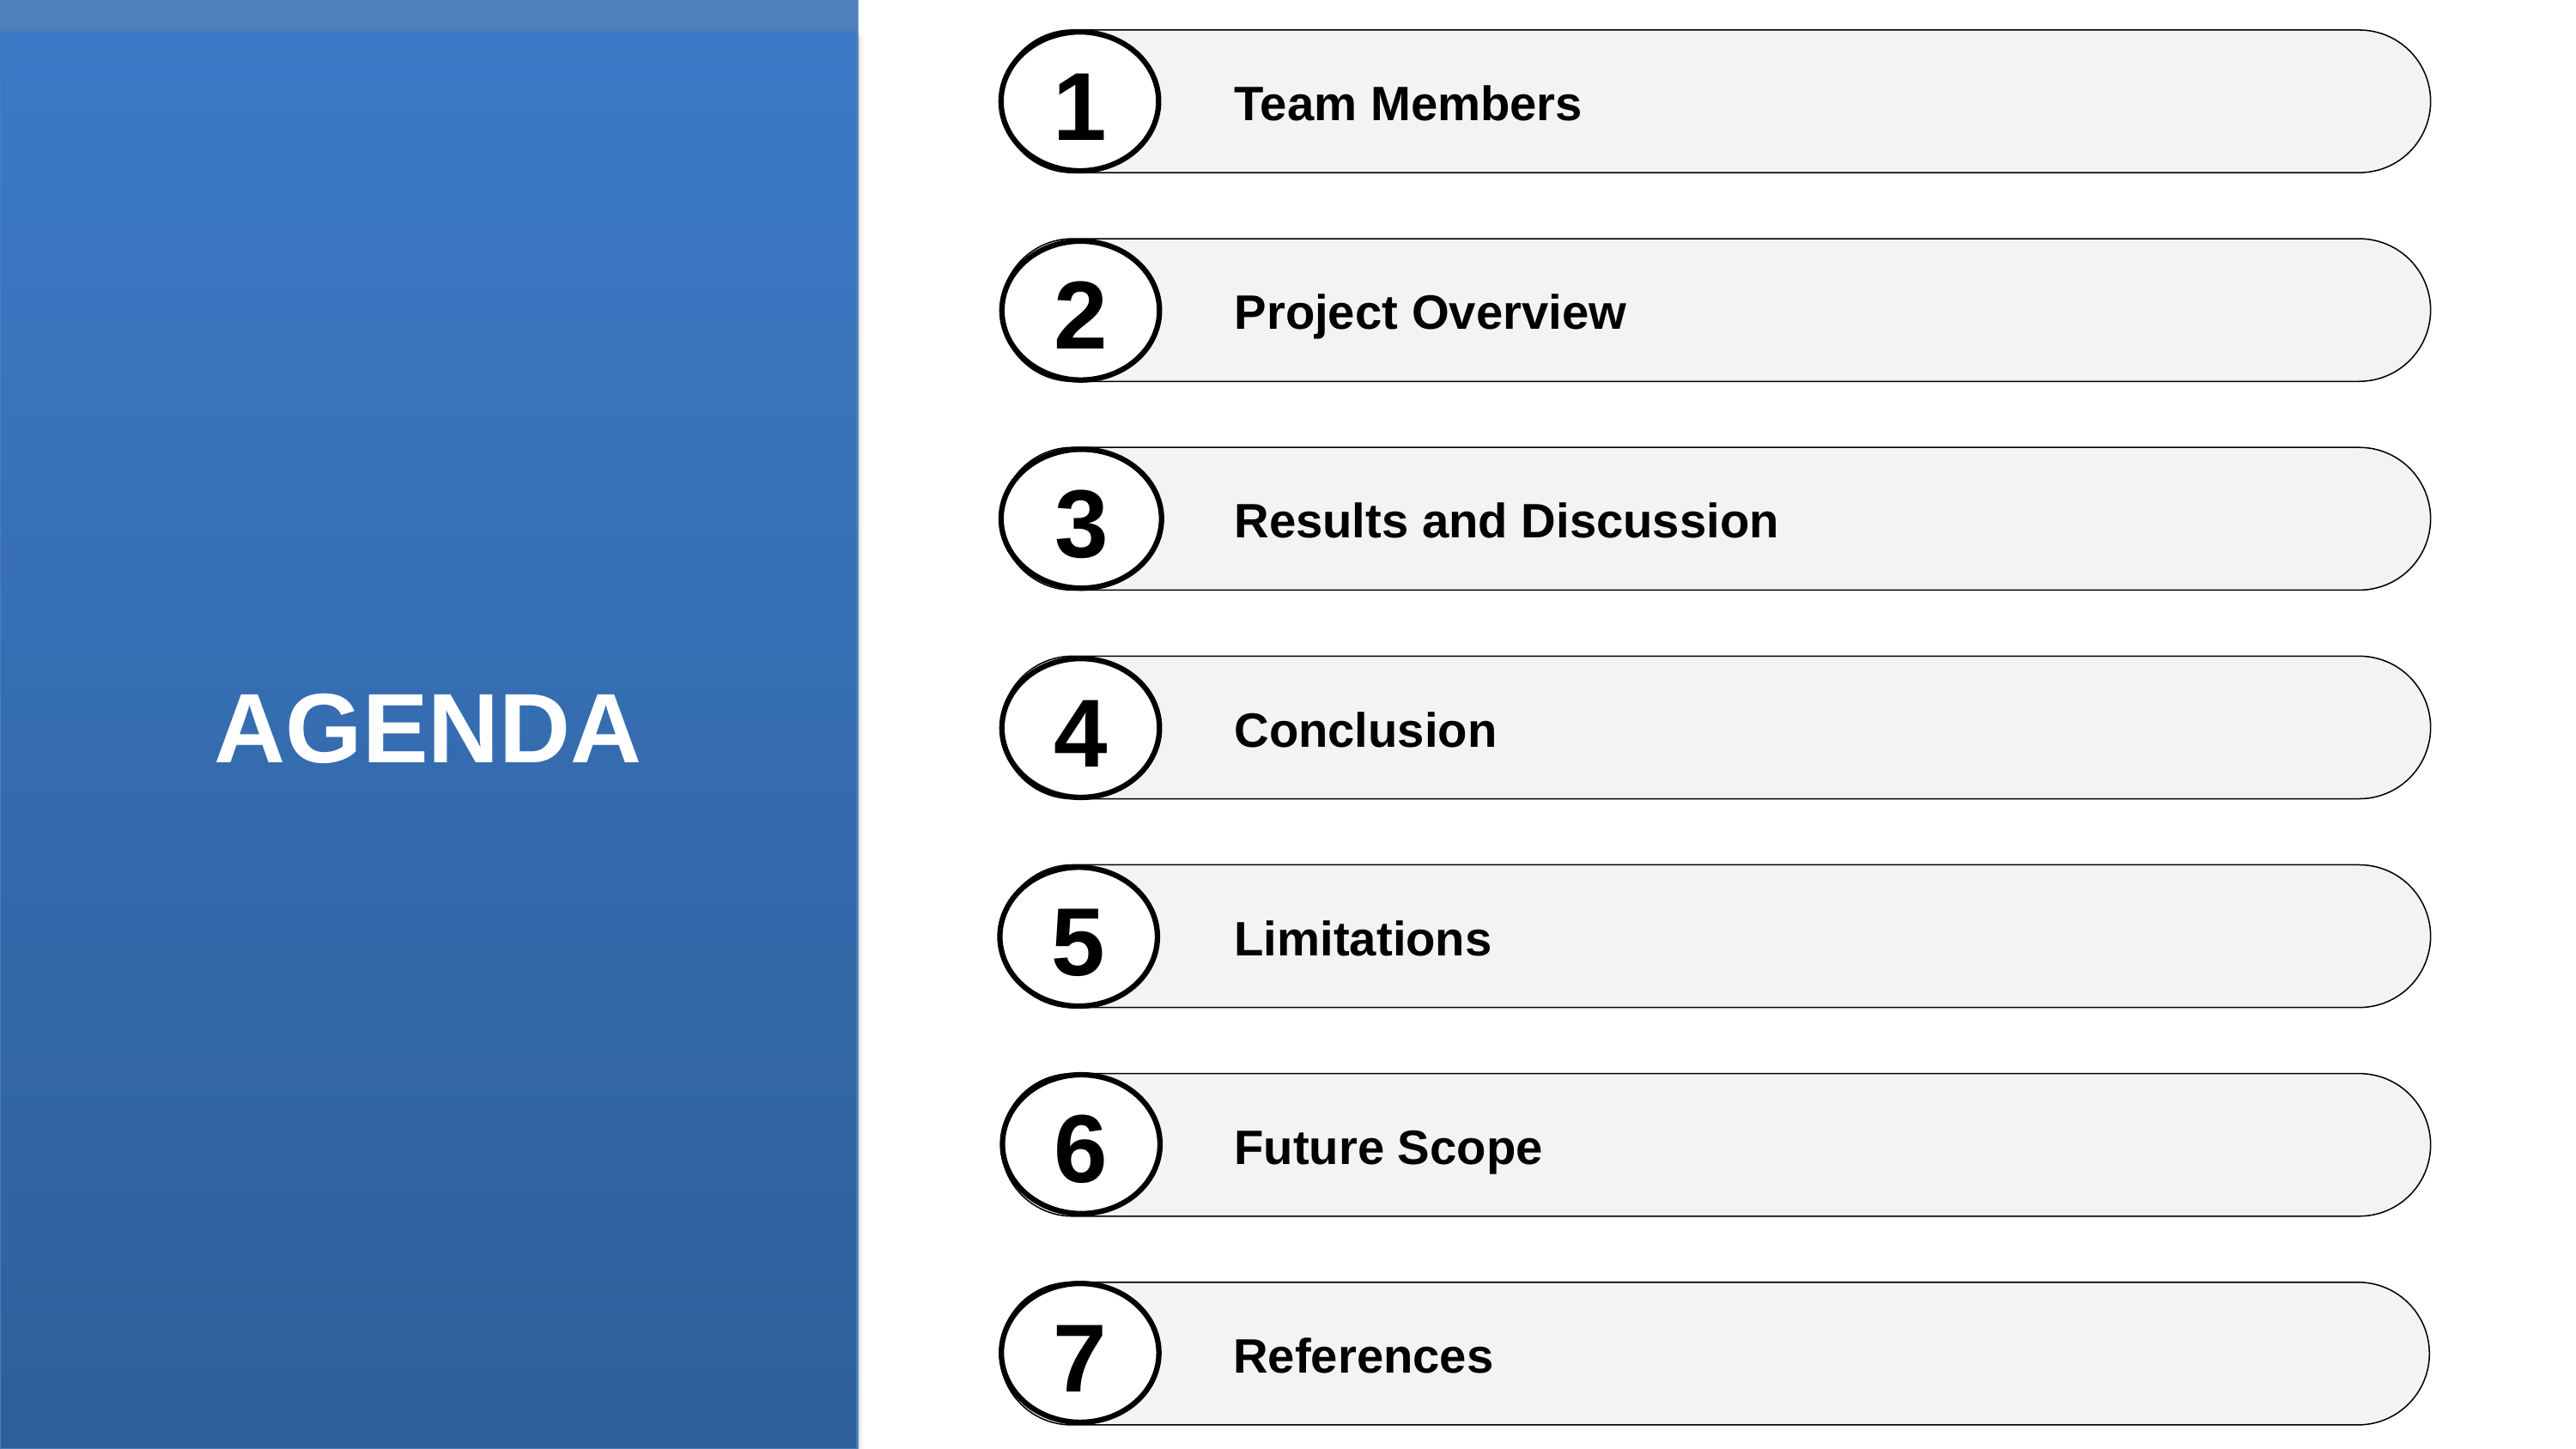

Team Members
1
Project Overview
2
Results and Discussion
3
Conclusion
4
Limitations
5
Future Scope
6
References
7

# Agenda
AGENDA